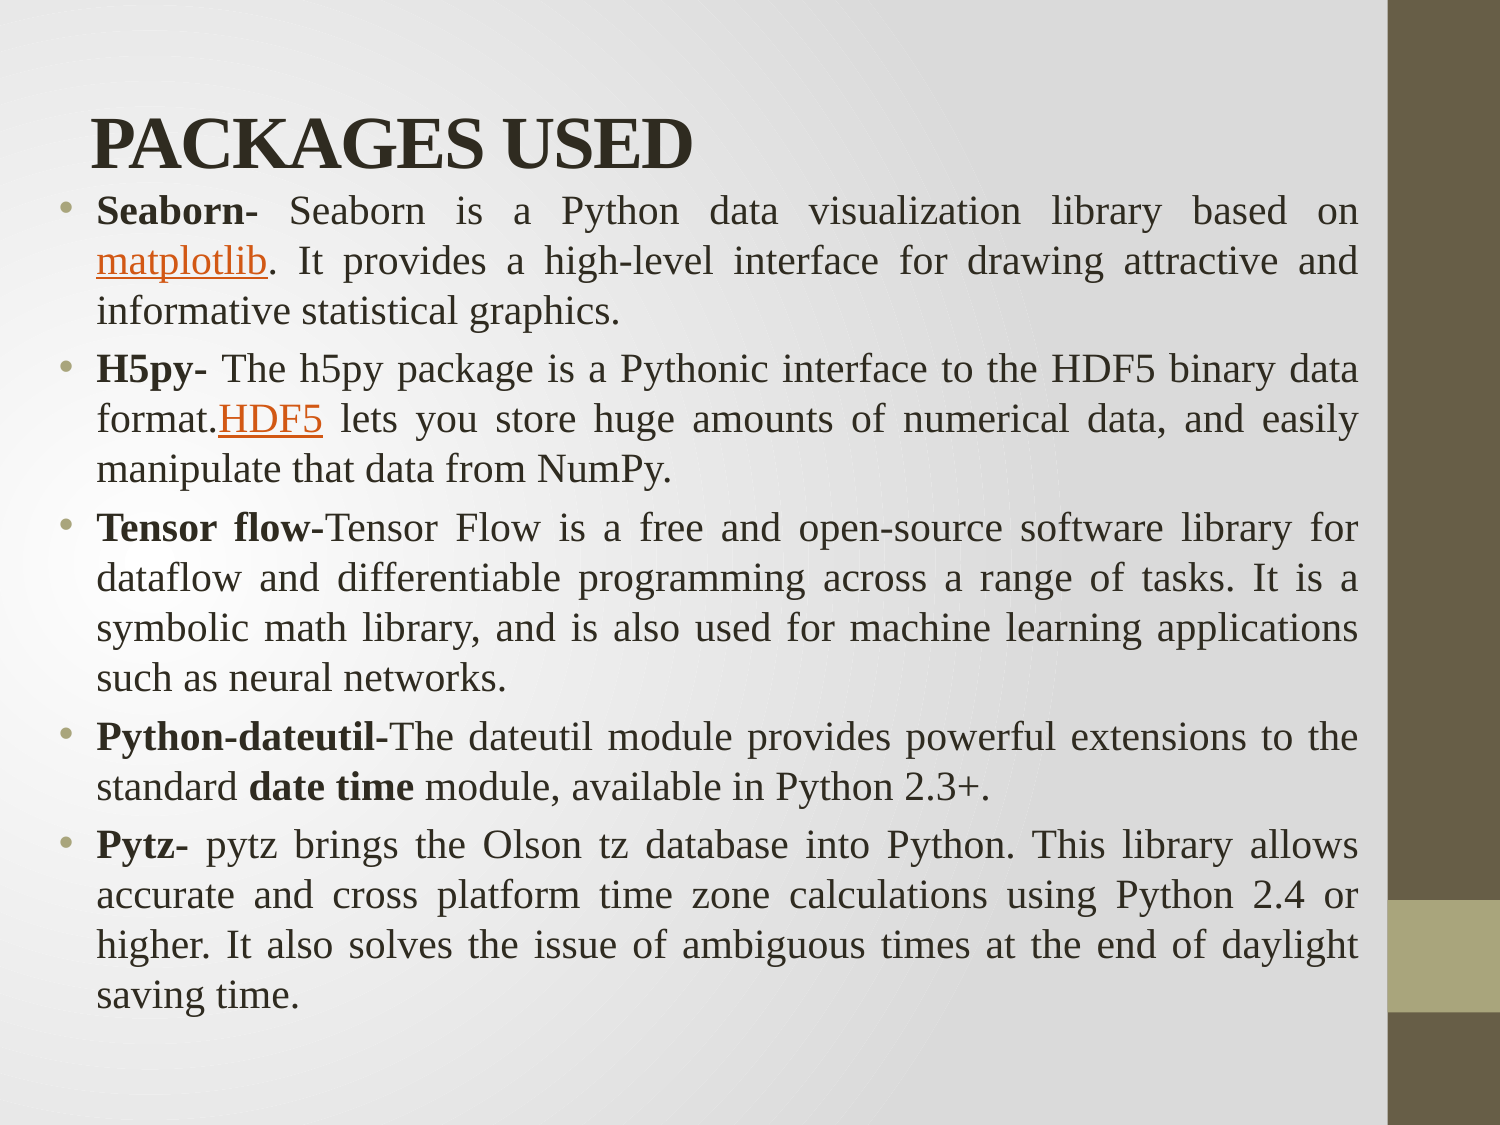

# PACKAGES USED
Seaborn- Seaborn is a Python data visualization library based on matplotlib. It provides a high-level interface for drawing attractive and informative statistical graphics.
H5py- The h5py package is a Pythonic interface to the HDF5 binary data format.HDF5 lets you store huge amounts of numerical data, and easily manipulate that data from NumPy.
Tensor flow-Tensor Flow is a free and open-source software library for dataflow and differentiable programming across a range of tasks. It is a symbolic math library, and is also used for machine learning applications such as neural networks.
Python-dateutil-The dateutil module provides powerful extensions to the standard date time module, available in Python 2.3+.
Pytz- pytz brings the Olson tz database into Python. This library allows accurate and cross platform time zone calculations using Python 2.4 or higher. It also solves the issue of ambiguous times at the end of daylight saving time.